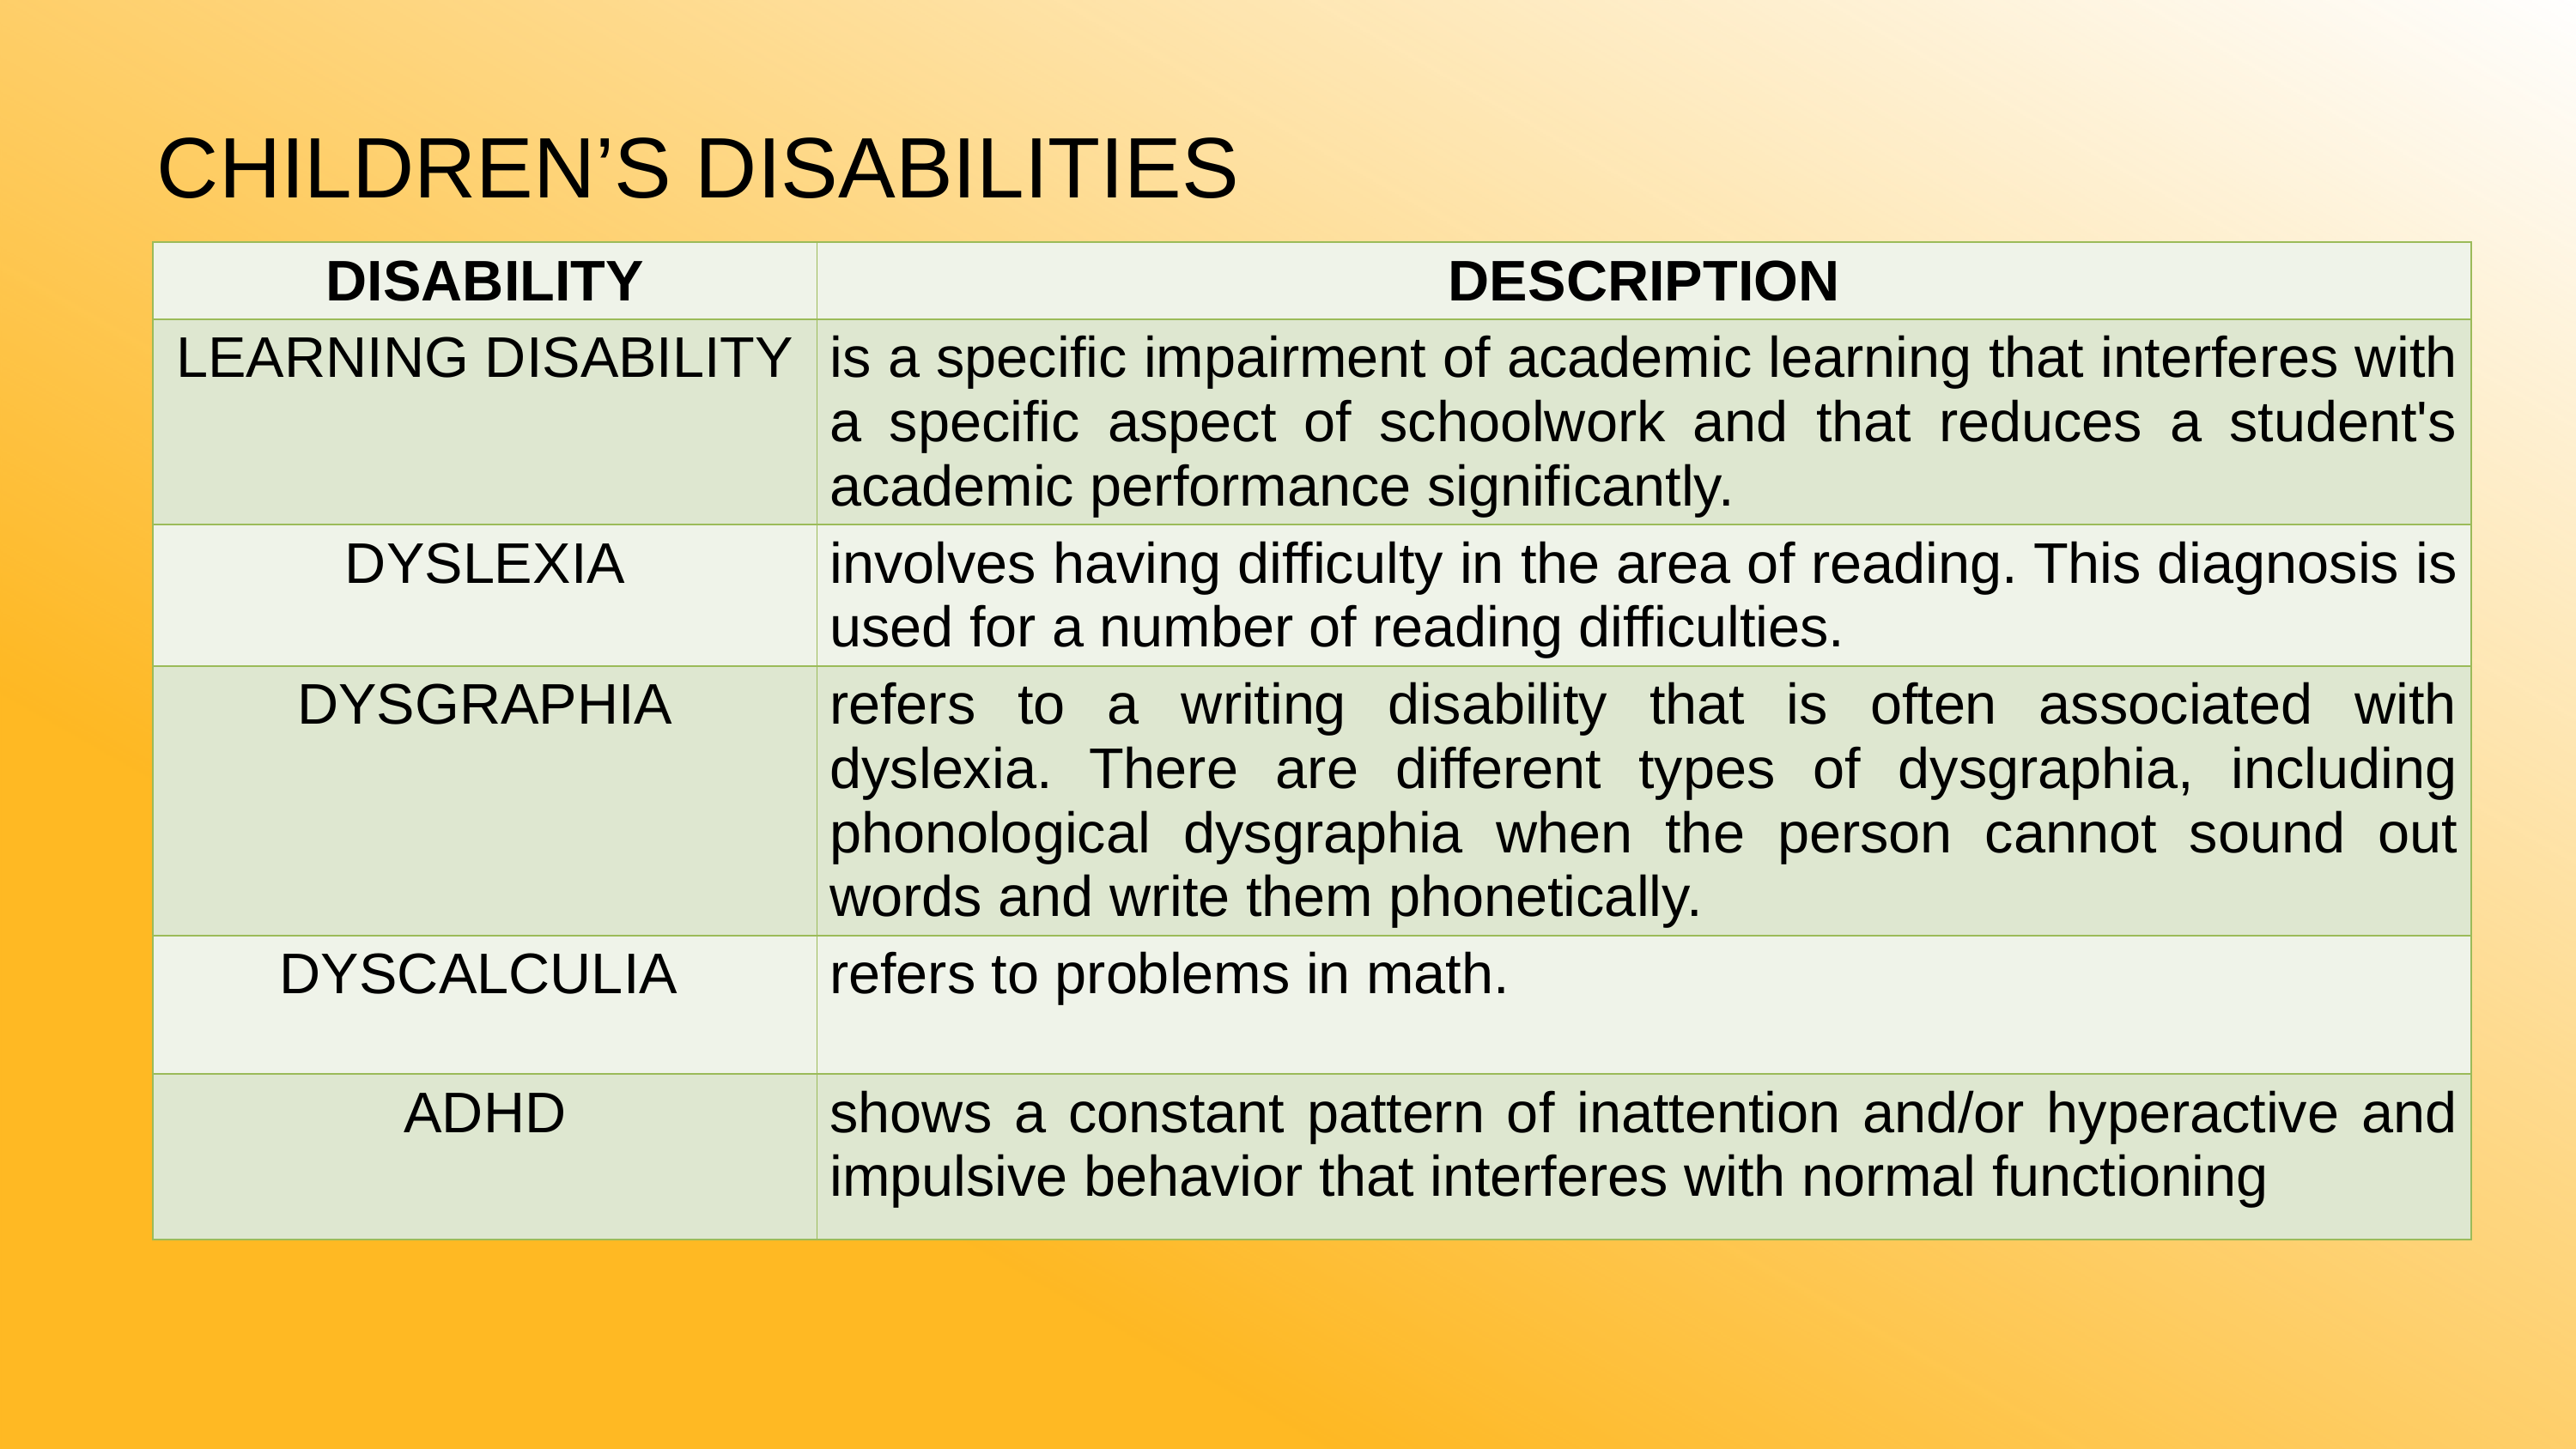

CHILDREN’S DISABILITIES
| DISABILITY | DESCRIPTION |
| --- | --- |
| LEARNING DISABILITY | is a specific impairment of academic learning that interferes with a specific aspect of schoolwork and that reduces a student's academic performance significantly. |
| DYSLEXIA | involves having difficulty in the area of reading. This diagnosis is used for a number of reading difficulties. |
| DYSGRAPHIA | refers to a writing disability that is often associated with dyslexia. There are different types of dysgraphia, including phonological dysgraphia when the person cannot sound out words and write them phonetically. |
| DYSCALCULIA | refers to problems in math. |
| ADHD | shows a constant pattern of inattention and/or hyperactive and impulsive behavior that interferes with normal functioning |